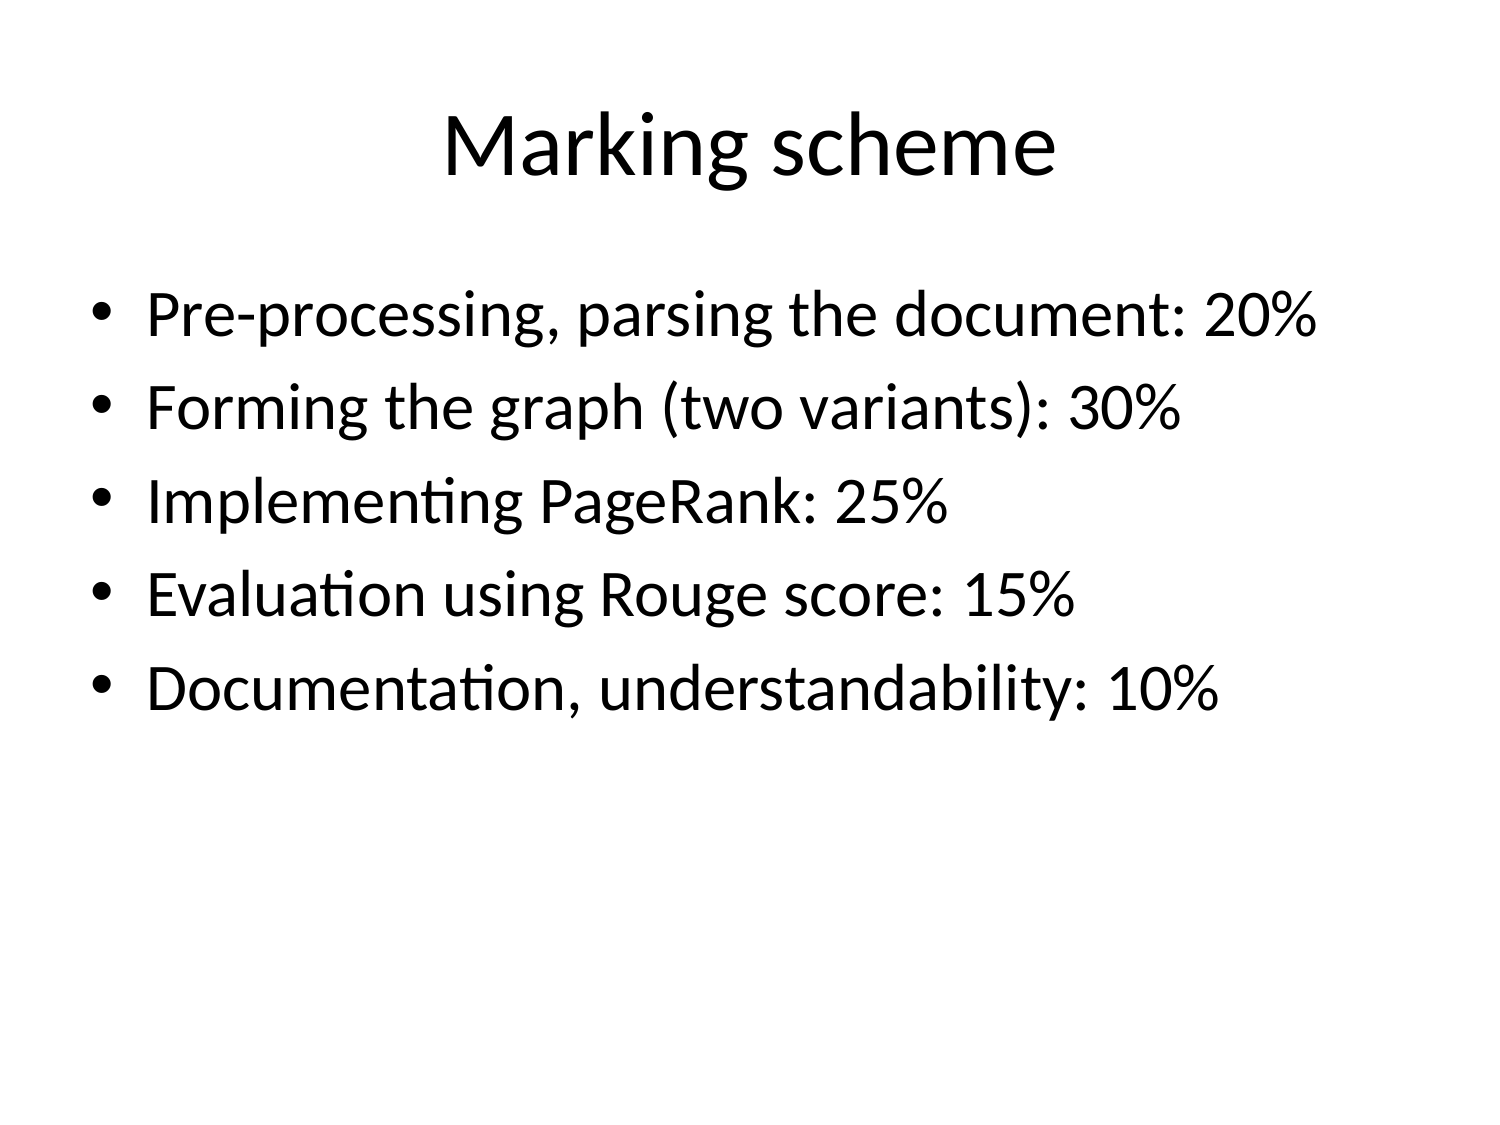

# Marking scheme
Pre-processing, parsing the document: 20%
Forming the graph (two variants): 30%
Implementing PageRank: 25%
Evaluation using Rouge score: 15%
Documentation, understandability: 10%